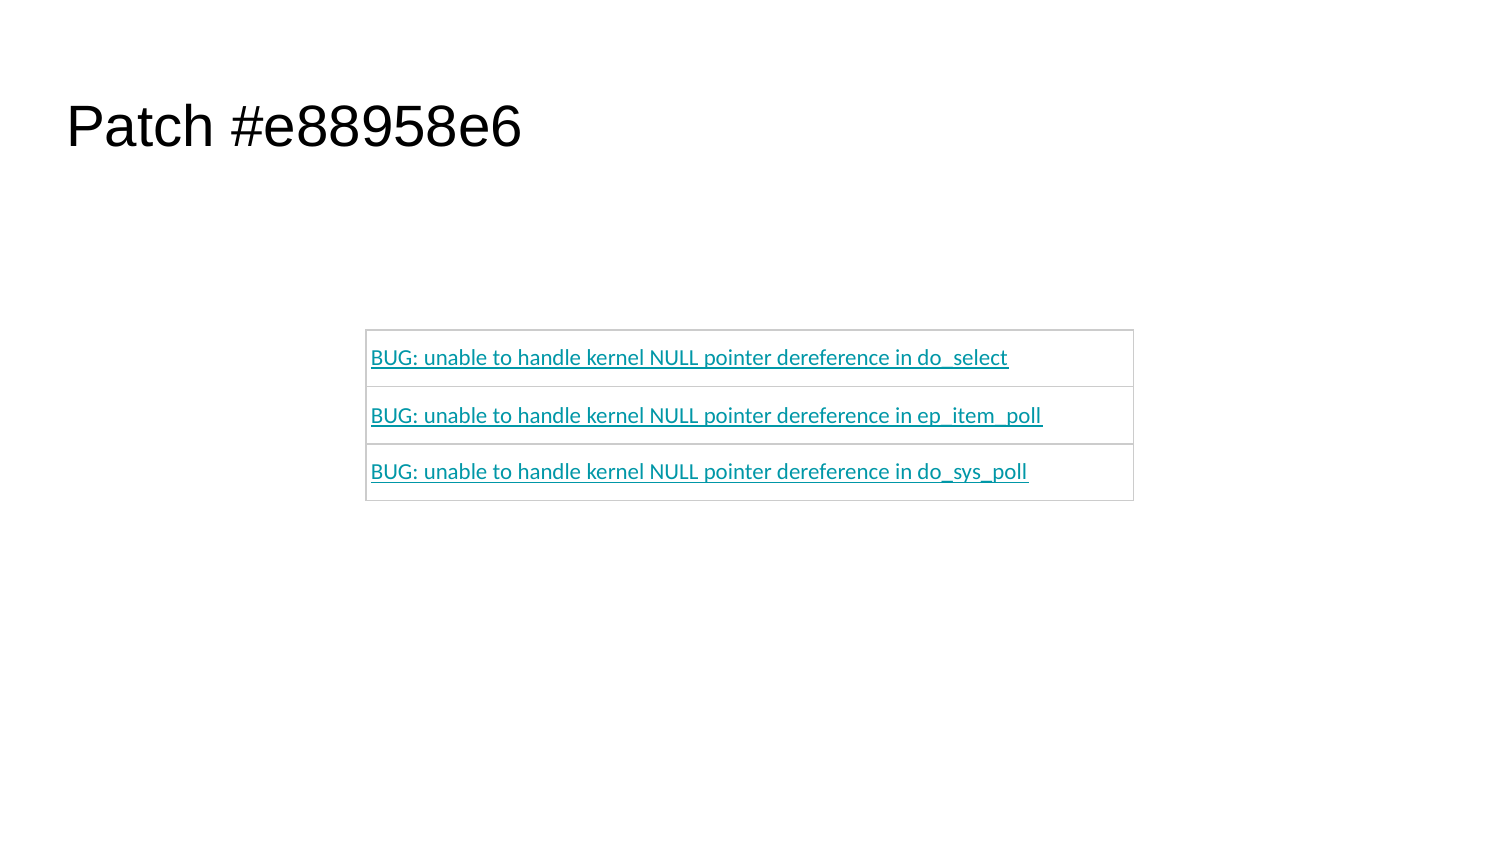

# Patch #e88958e6
| BUG: unable to handle kernel NULL pointer dereference in do\_select |
| --- |
| BUG: unable to handle kernel NULL pointer dereference in ep\_item\_poll |
| BUG: unable to handle kernel NULL pointer dereference in do\_sys\_poll |